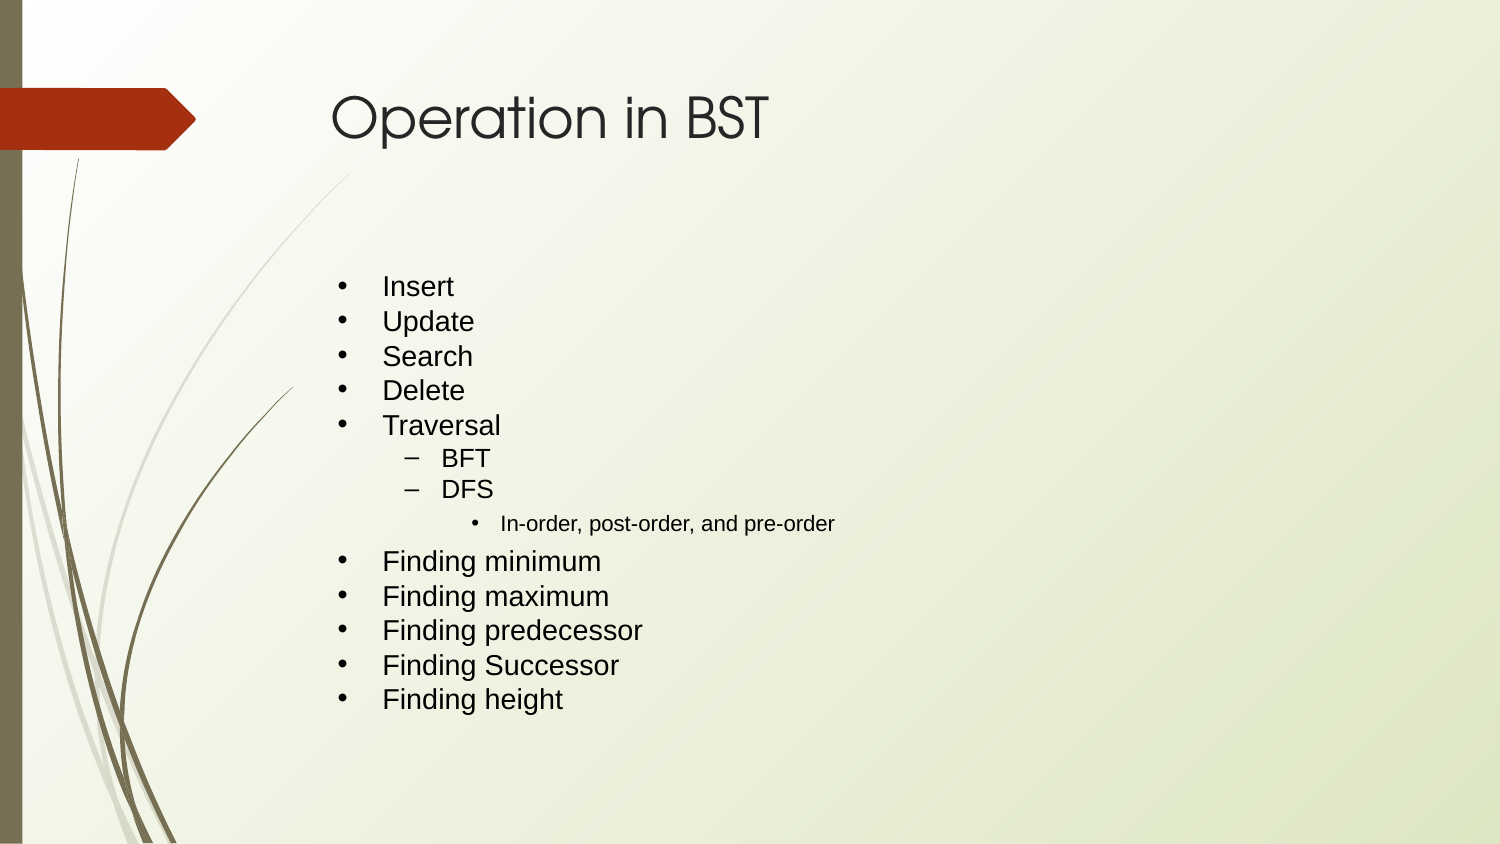

# Operation in BST
Insert
Update
Search
Delete
Traversal
BFT
DFS
In-order, post-order, and pre-order
Finding minimum
Finding maximum
Finding predecessor
Finding Successor
Finding height